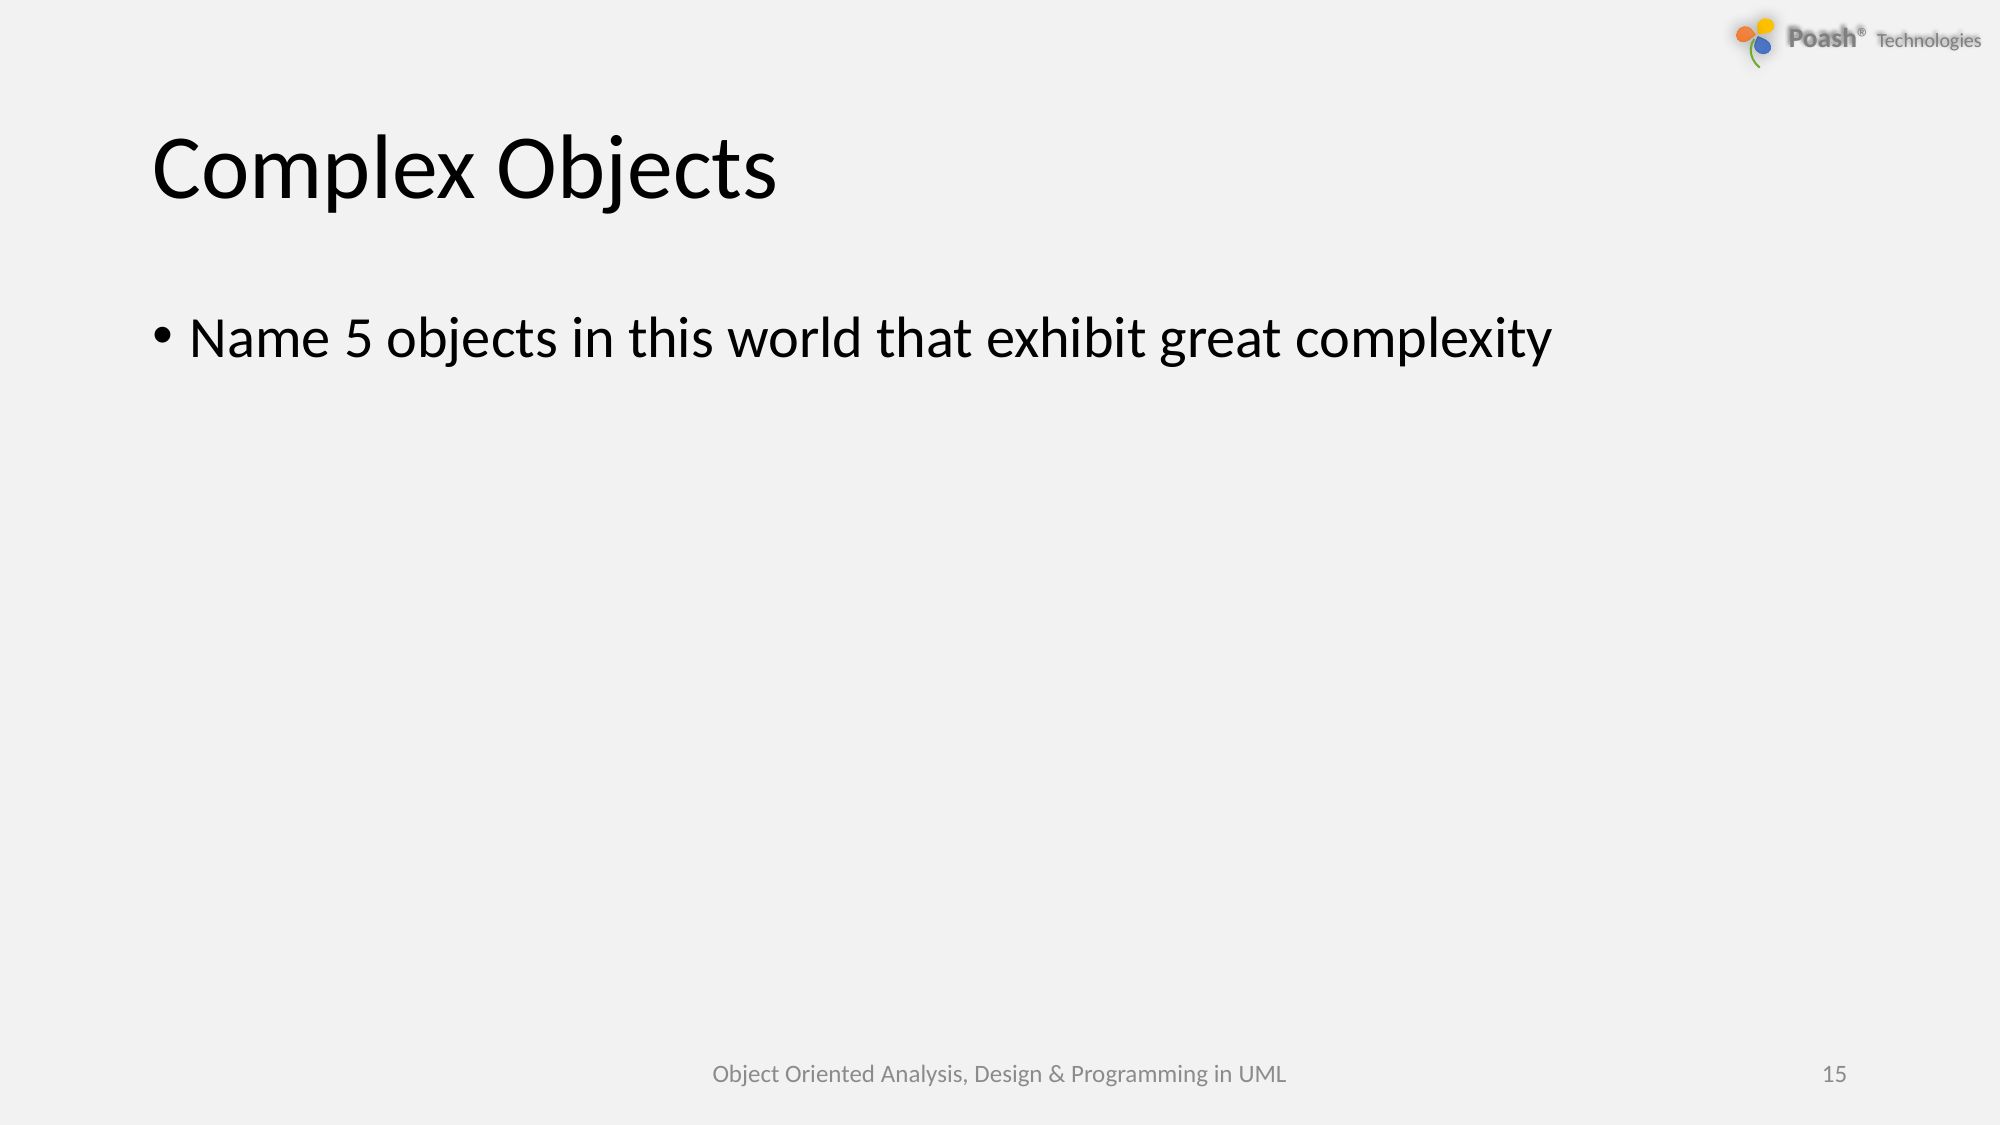

# Complex Objects
Name 5 objects in this world that exhibit great complexity
Object Oriented Analysis, Design & Programming in UML
15